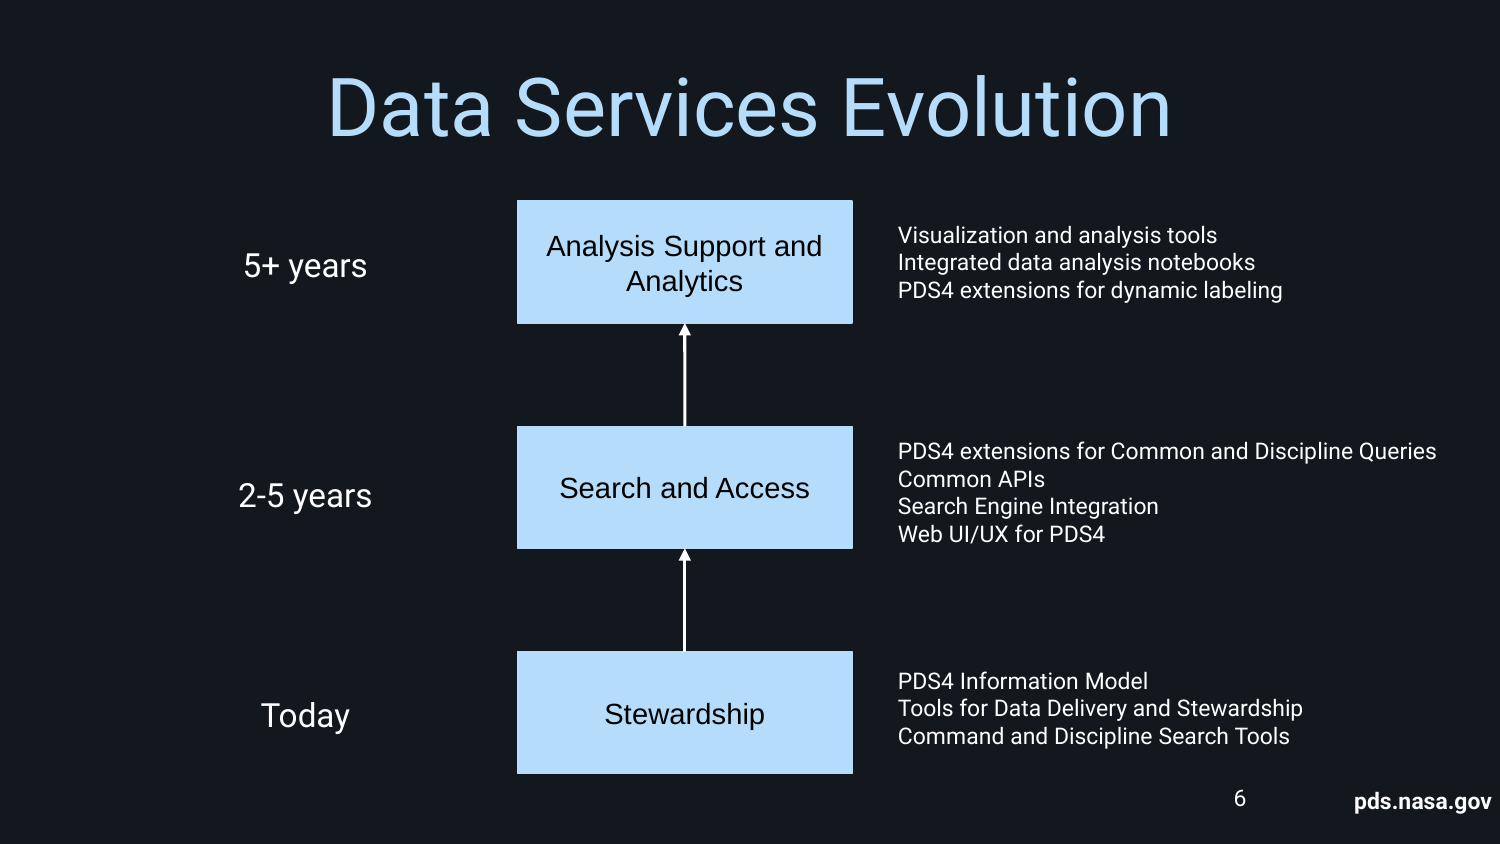

# Data Services Evolution
Analysis Support and Analytics
Visualization and analysis tools
Integrated data analysis notebooks
PDS4 extensions for dynamic labeling
5+ years
PDS4 extensions for Common and Discipline Queries
Common APIs
Search Engine Integration
Web UI/UX for PDS4
Search and Access
2-5 years
Stewardship
PDS4 Information Model
Tools for Data Delivery and Stewardship
Command and Discipline Search Tools
Today
6